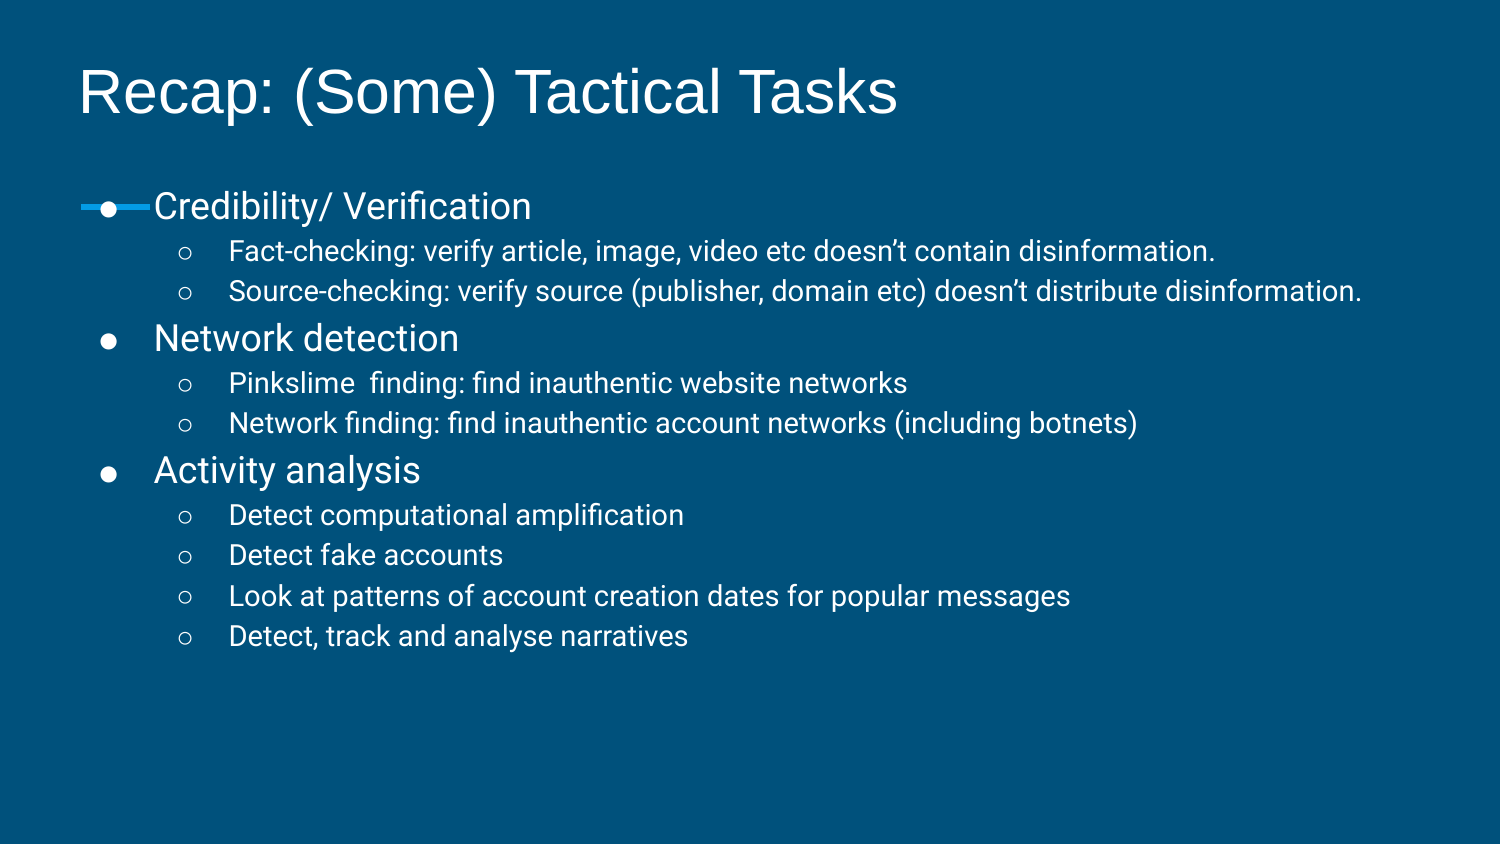

# Recap: (Some) Tactical Tasks
Credibility/ Verification
Fact-checking: verify article, image, video etc doesn’t contain disinformation.
Source-checking: verify source (publisher, domain etc) doesn’t distribute disinformation.
Network detection
Pinkslime  finding: find inauthentic website networks
Network finding: find inauthentic account networks (including botnets)
Activity analysis
Detect computational amplification
Detect fake accounts
Look at patterns of account creation dates for popular messages
Detect, track and analyse narratives